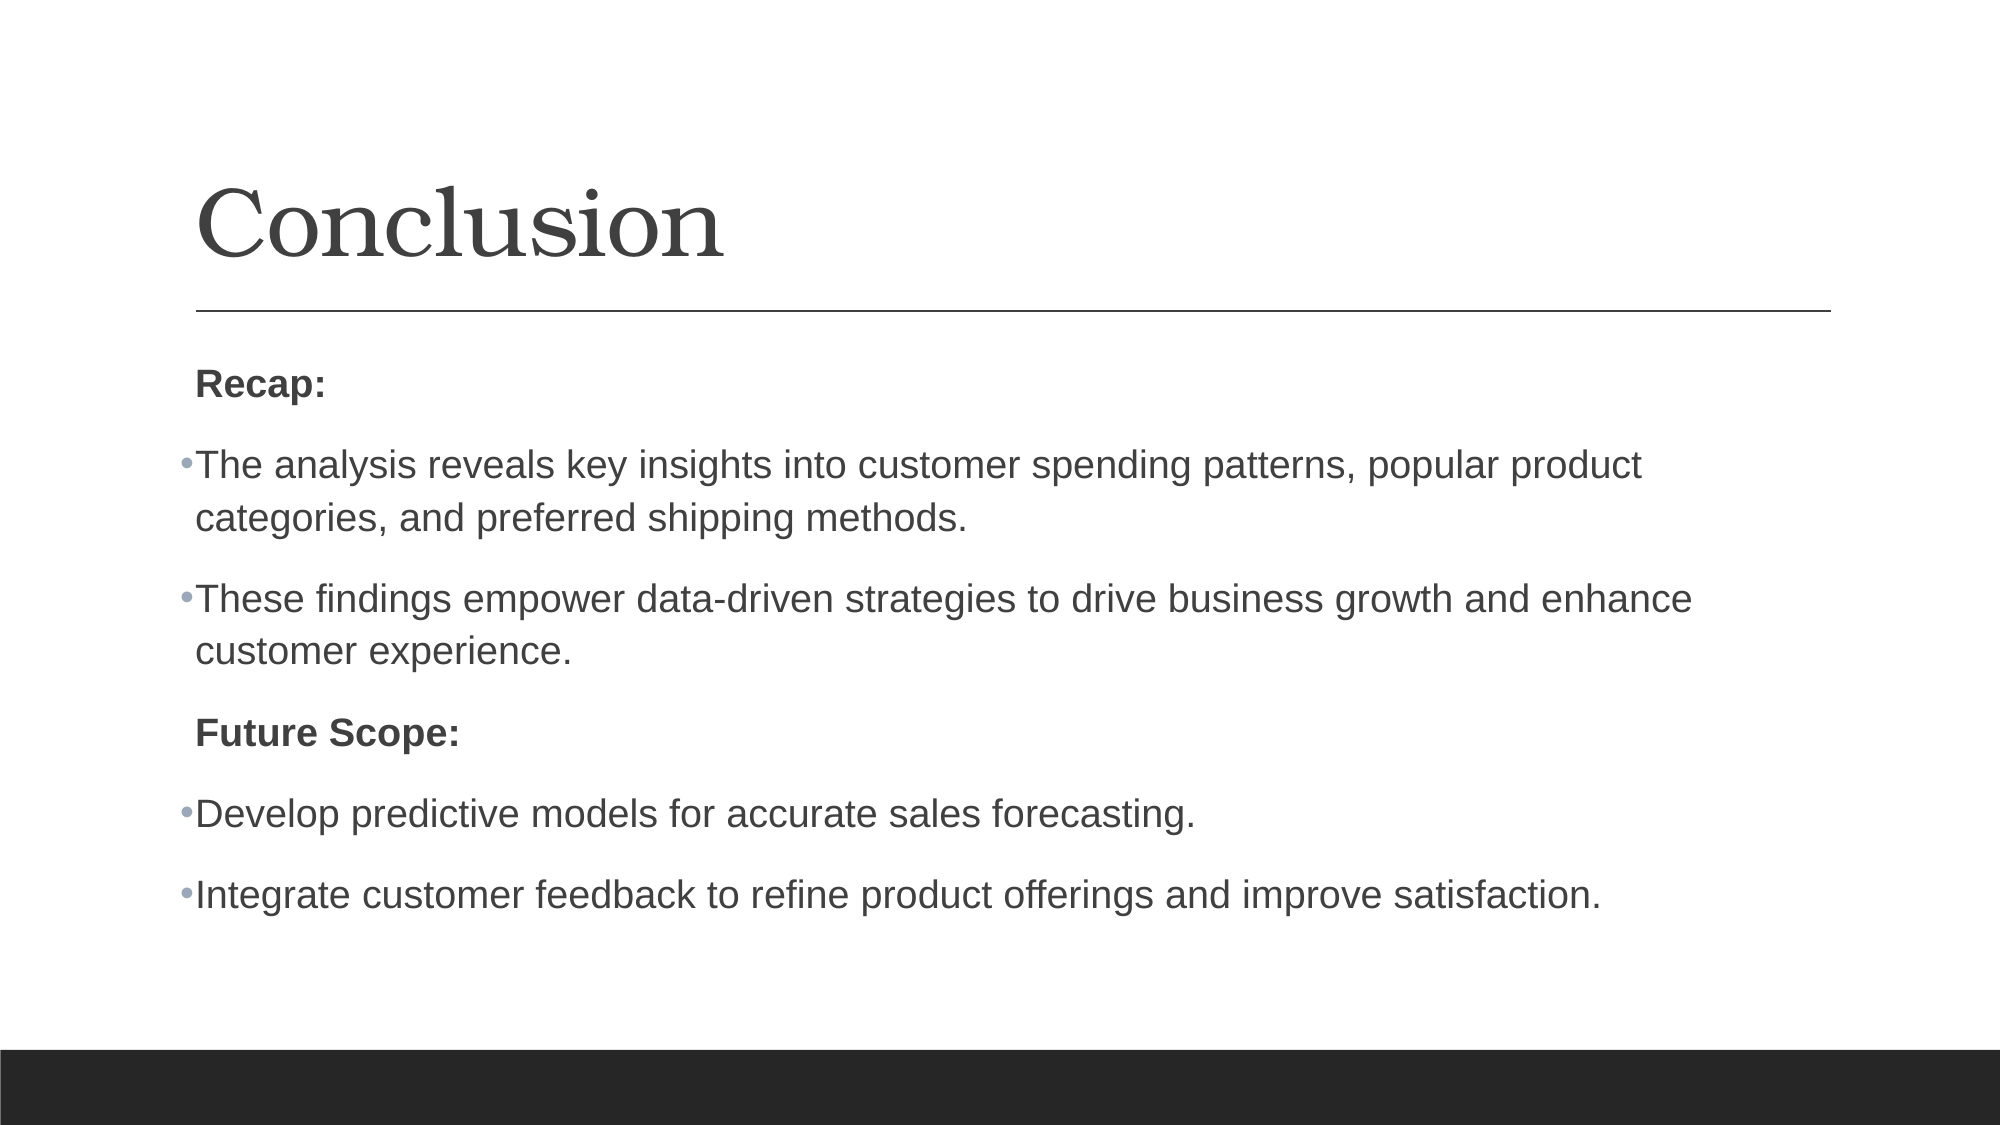

# Conclusion
Recap:
The analysis reveals key insights into customer spending patterns, popular product categories, and preferred shipping methods.
These findings empower data-driven strategies to drive business growth and enhance customer experience.
Future Scope:
Develop predictive models for accurate sales forecasting.
Integrate customer feedback to refine product offerings and improve satisfaction.